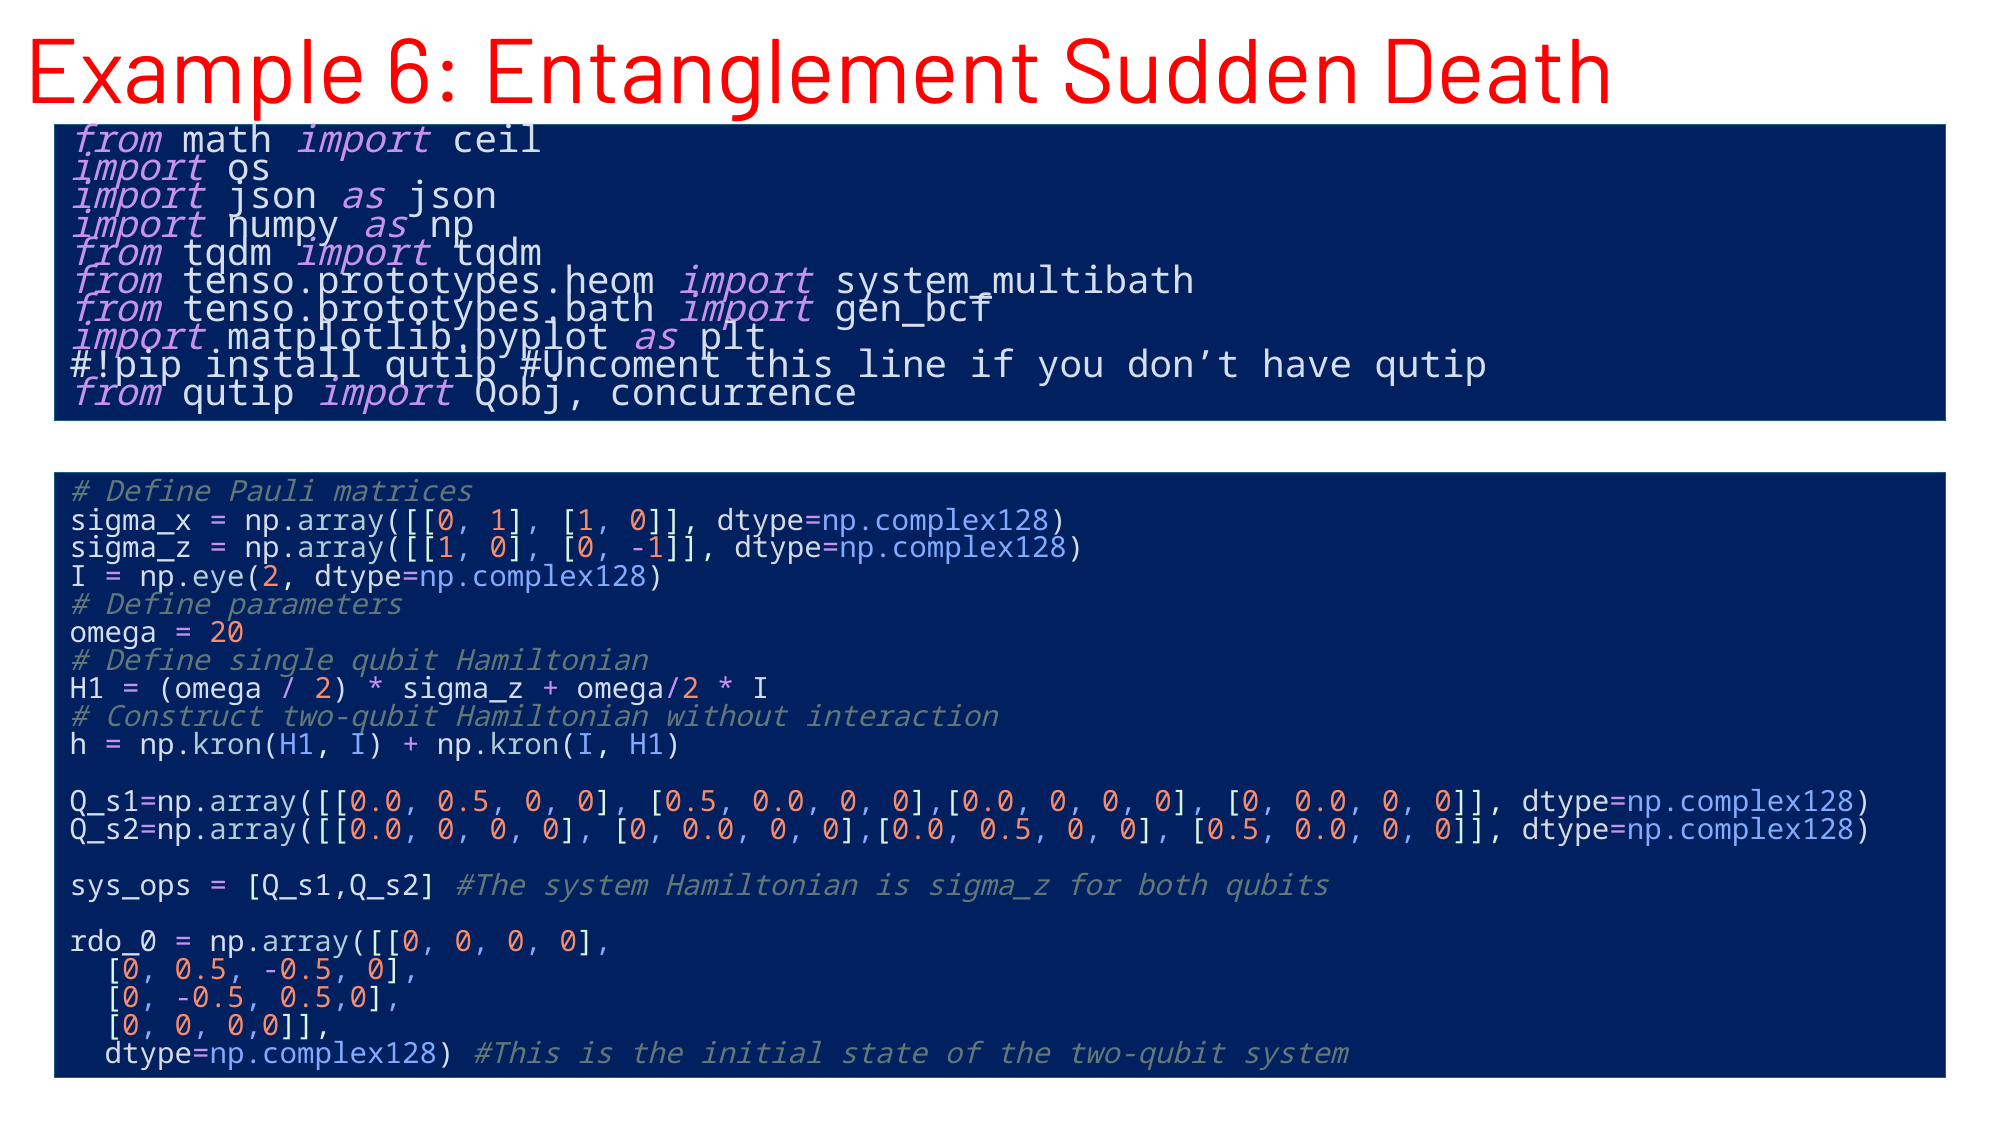

# Example 6: Entanglement Sudden Death
from math import ceil
import os
import json as json
import numpy as np
from tqdm import tqdm
from tenso.prototypes.heom import system_multibath
from tenso.prototypes.bath import gen_bcf
import matplotlib.pyplot as plt
#!pip install qutip #Uncoment this line if you don’t have qutip
from qutip import Qobj, concurrence
# Define Pauli matrices
sigma_x = np.array([[0, 1], [1, 0]], dtype=np.complex128)
sigma_z = np.array([[1, 0], [0, -1]], dtype=np.complex128)
I = np.eye(2, dtype=np.complex128)
# Define parameters
omega = 20
# Define single qubit Hamiltonian
H1 = (omega / 2) * sigma_z + omega/2 * I
# Construct two-qubit Hamiltonian without interaction
h = np.kron(H1, I) + np.kron(I, H1)

Q_s1=np.array([[0.0, 0.5, 0, 0], [0.5, 0.0, 0, 0],[0.0, 0, 0, 0], [0, 0.0, 0, 0]], dtype=np.complex128)
Q_s2=np.array([[0.0, 0, 0, 0], [0, 0.0, 0, 0],[0.0, 0.5, 0, 0], [0.5, 0.0, 0, 0]], dtype=np.complex128)

sys_ops = [Q_s1,Q_s2] #The system Hamiltonian is sigma_z for both qubits

rdo_0 = np.array([[0, 0, 0, 0],
  [0, 0.5, -0.5, 0],
  [0, -0.5, 0.5,0],
  [0, 0, 0,0]],
  dtype=np.complex128) #This is the initial state of the two-qubit system